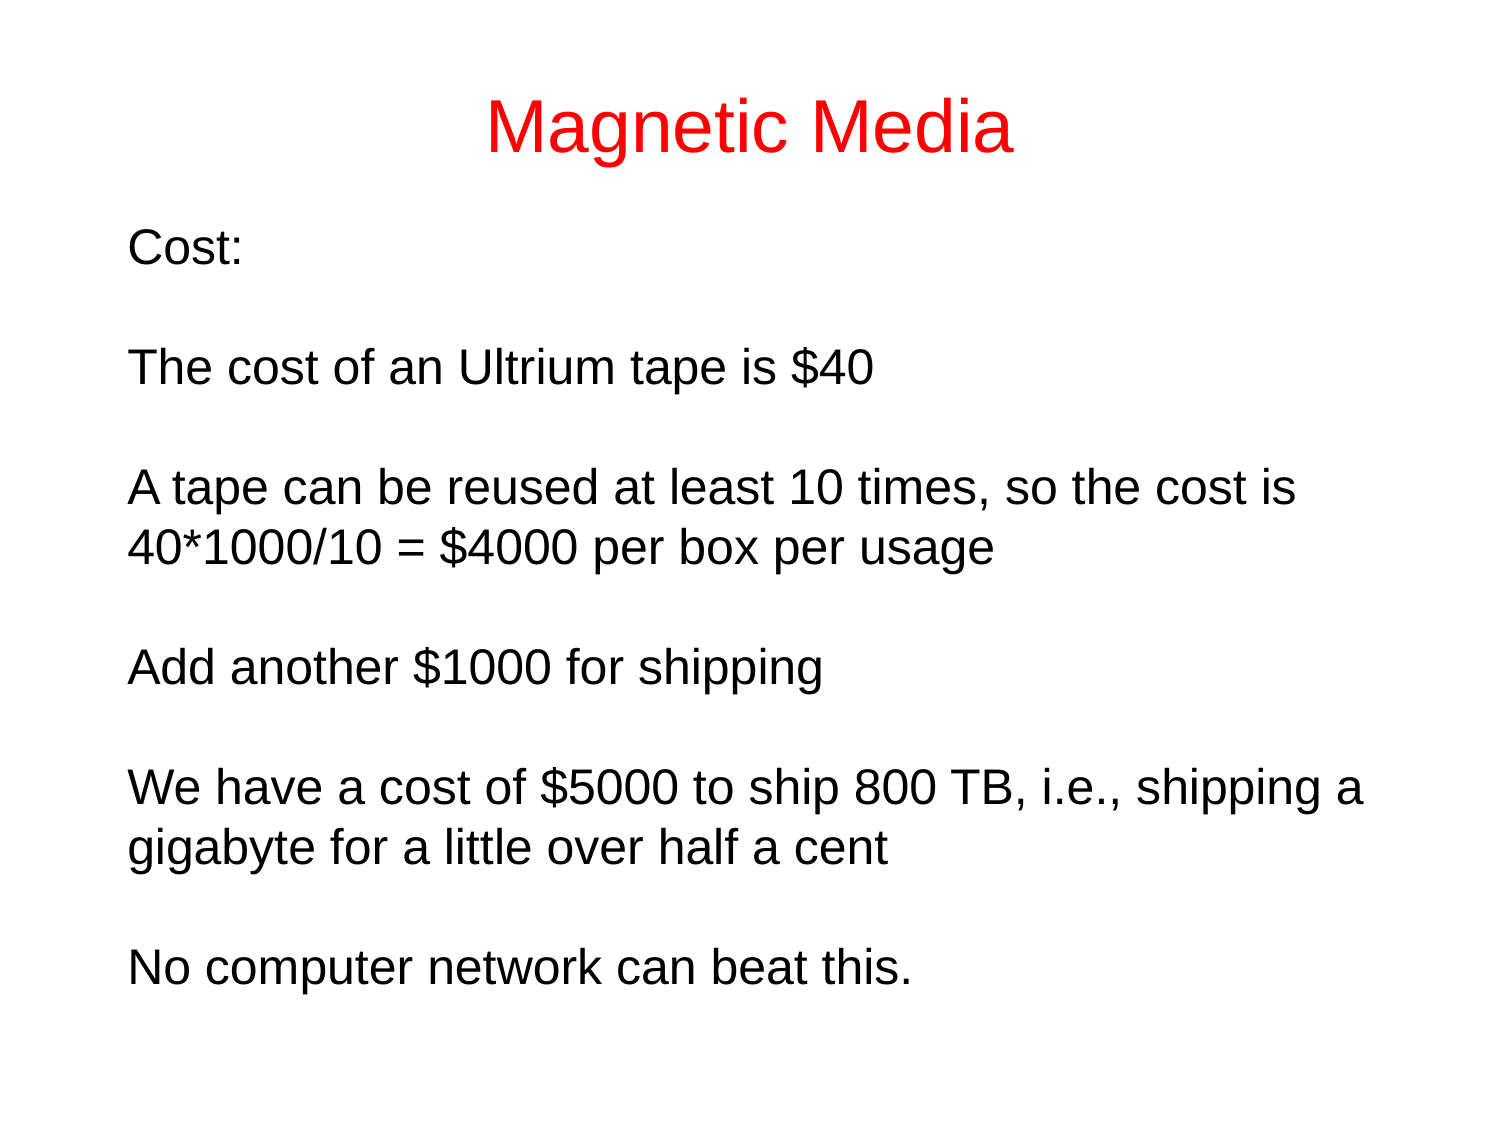

# Magnetic Media
Cost:

The cost of an Ultrium tape is $40

A tape can be reused at least 10 times, so the cost is 40*1000/10 = $4000 per box per usage

Add another $1000 for shipping

We have a cost of $5000 to ship 800 TB, i.e., shipping a gigabyte for a little over half a cent

No computer network can beat this.